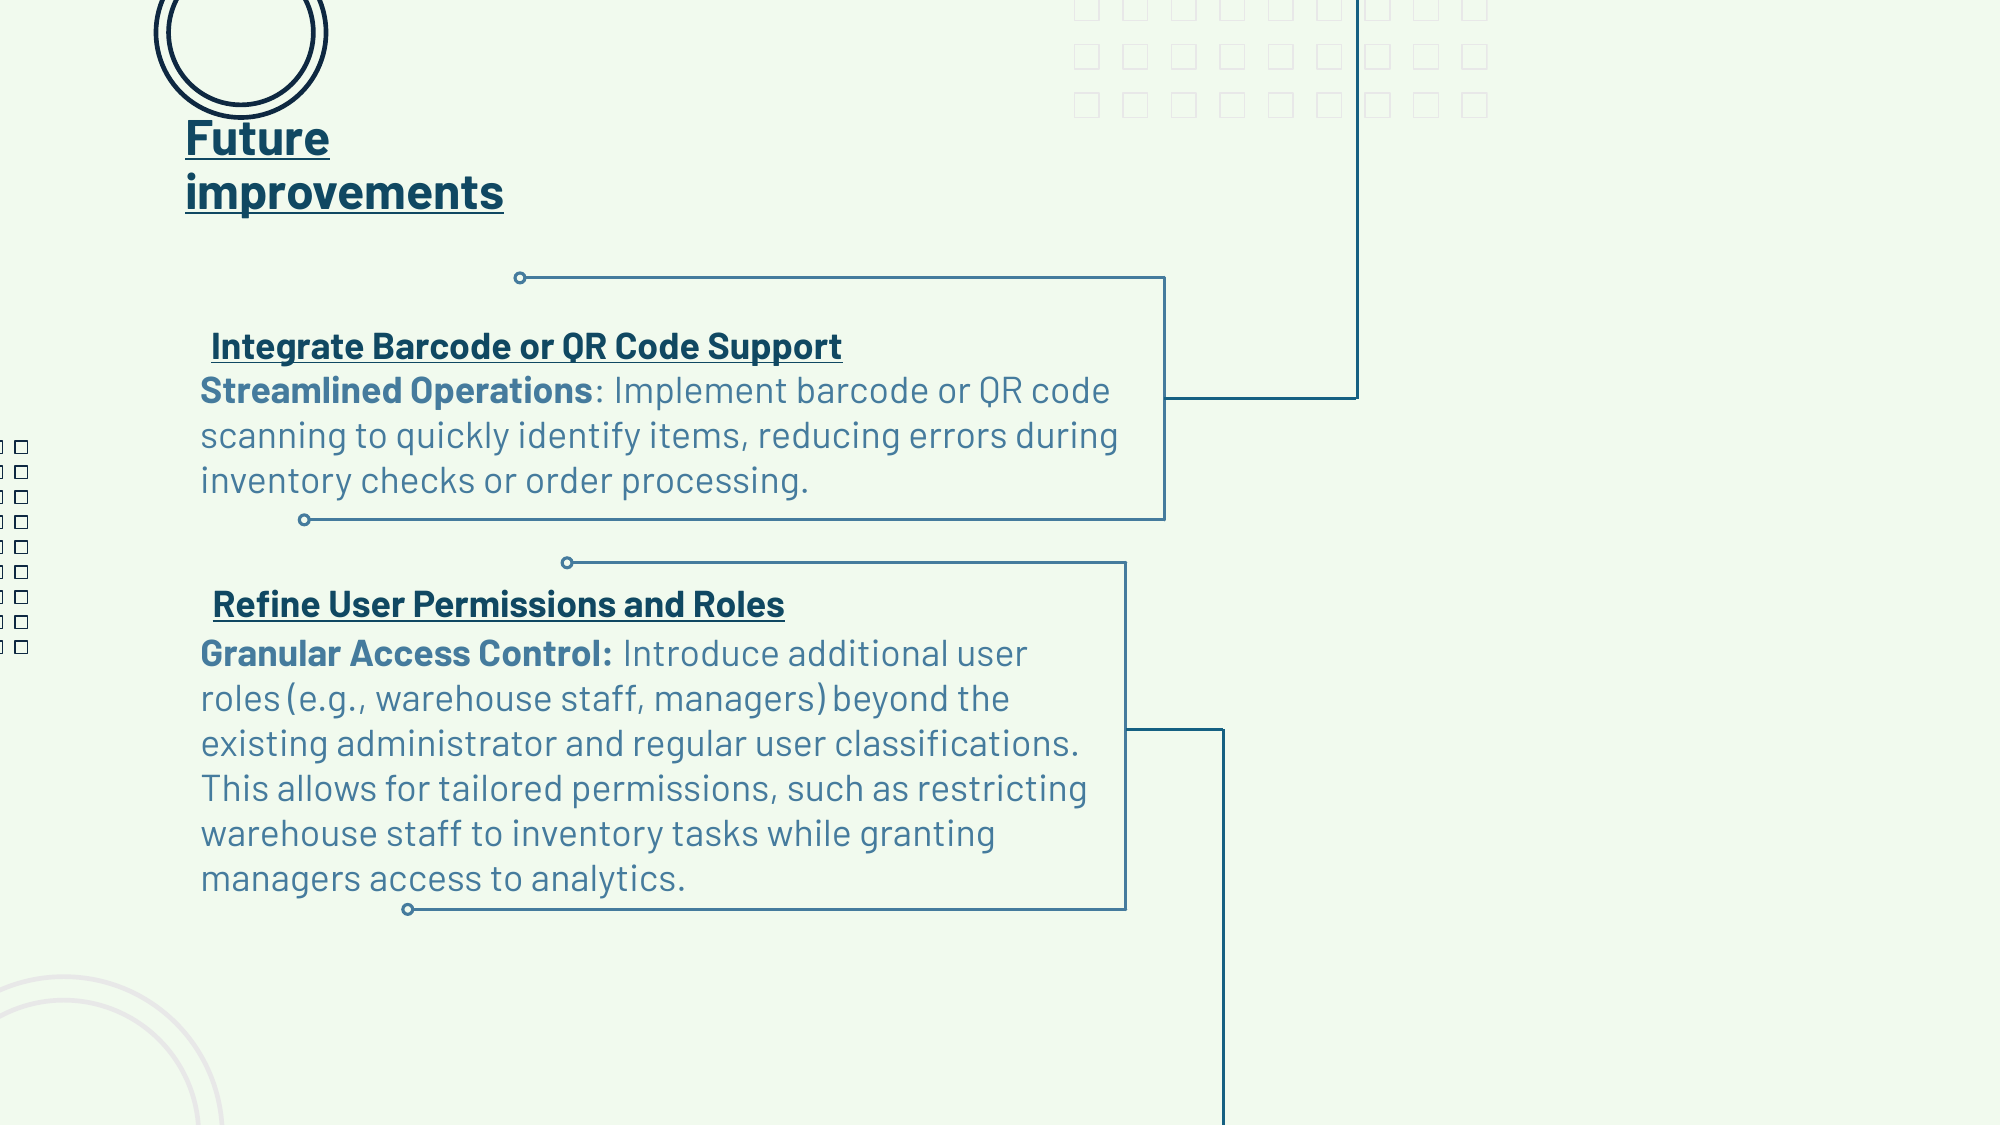

# Future improvements

Streamlined Operations: Implement barcode or QR code scanning to quickly identify items, reducing errors during inventory checks or order processing.
Integrate Barcode or QR Code Support

Refine User Permissions and Roles

Granular Access Control: Introduce additional user roles (e.g., warehouse staff, managers) beyond the existing administrator and regular user classifications. This allows for tailored permissions, such as restricting warehouse staff to inventory tasks while granting managers access to analytics.